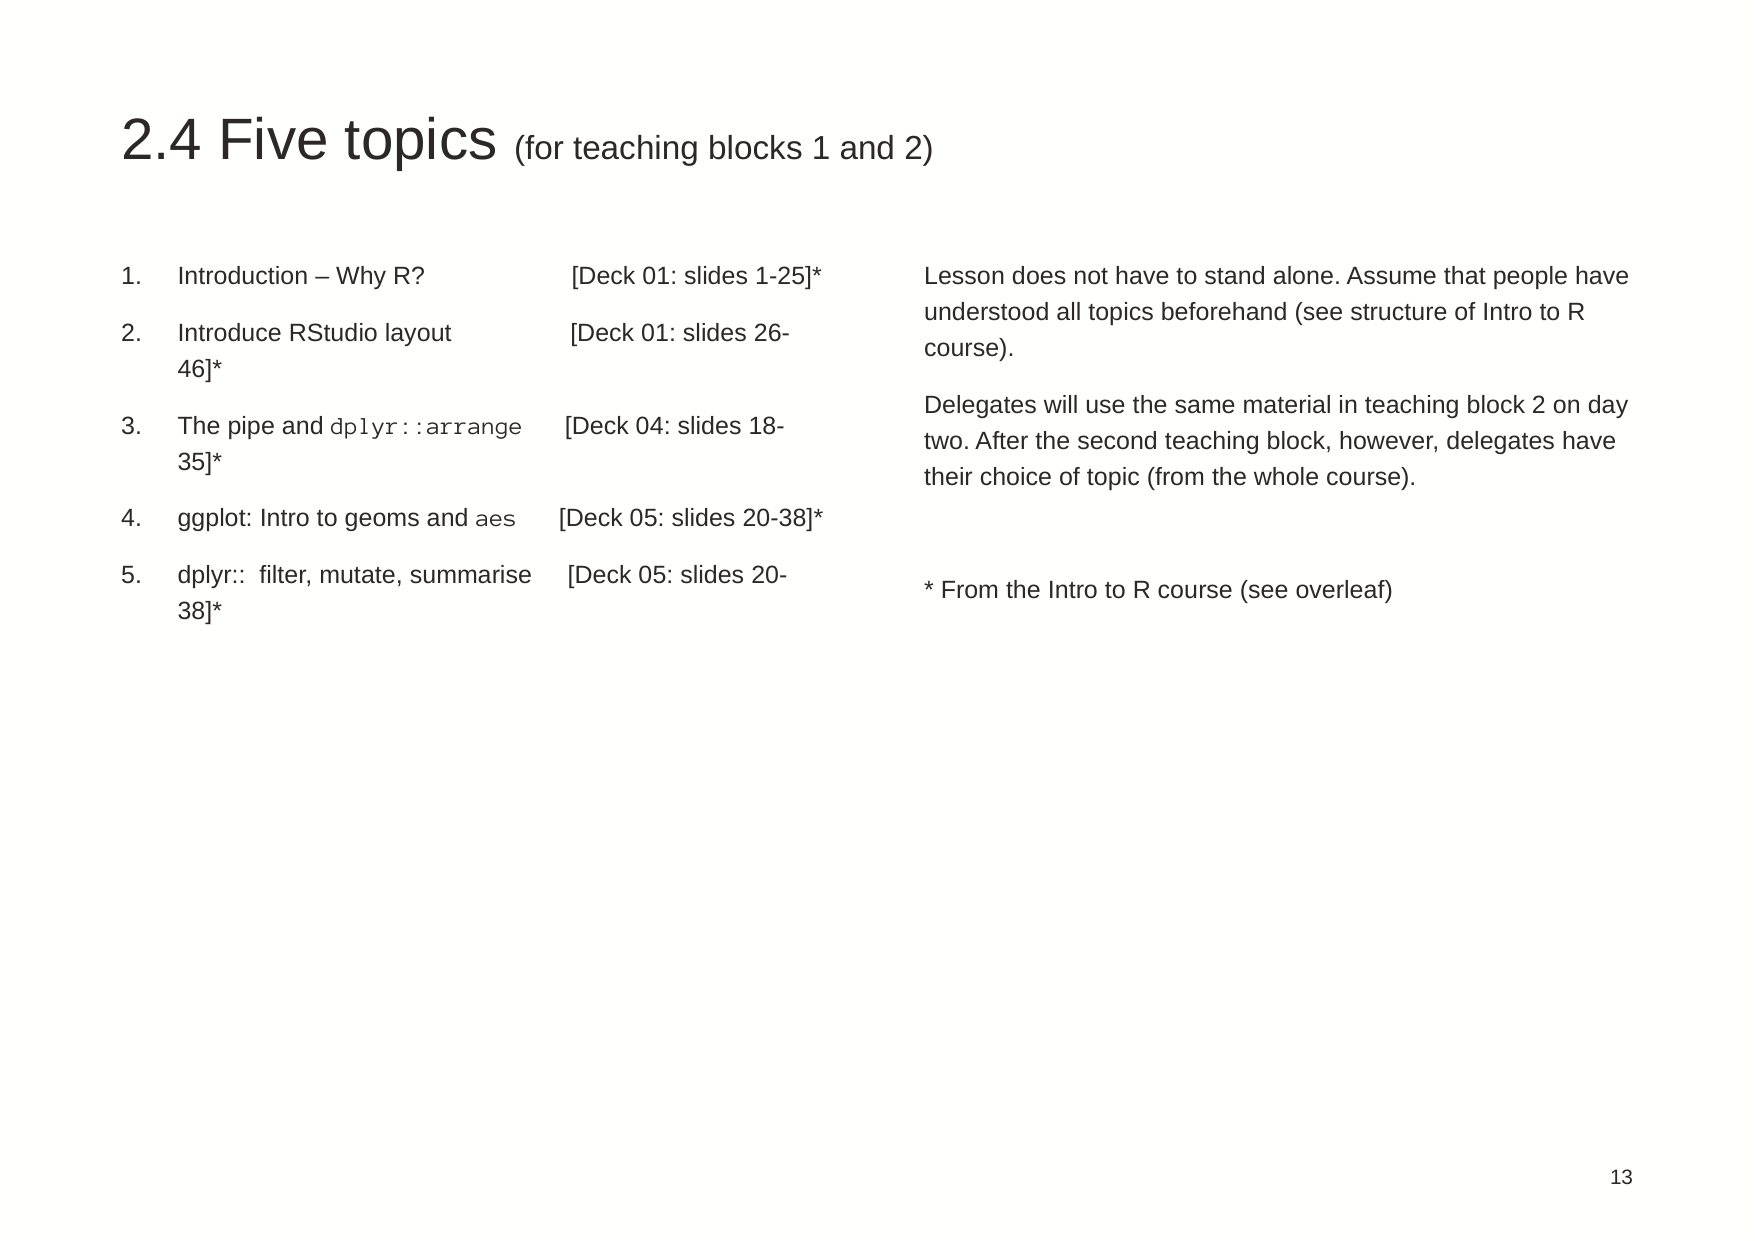

# 2.4 Five topics (for teaching blocks 1 and 2)
Introduction – Why R?                     [Deck 01: slides 1-25]*
Introduce RStudio layout                 [Deck 01: slides 26-46]*
The pipe and dplyr::arrange   [Deck 04: slides 18-35]*
ggplot: Intro to geoms and aes   [Deck 05: slides 20-38]*
dplyr::  filter, mutate, summarise     [Deck 05: slides 20-38]*

Lesson does not have to stand alone. Assume that people have understood all topics beforehand (see structure of Intro to R course).
Delegates will use the same material in teaching block 2 on day two. After the second teaching block, however, delegates have their choice of topic (from the whole course).

* From the Intro to R course (see overleaf)
13